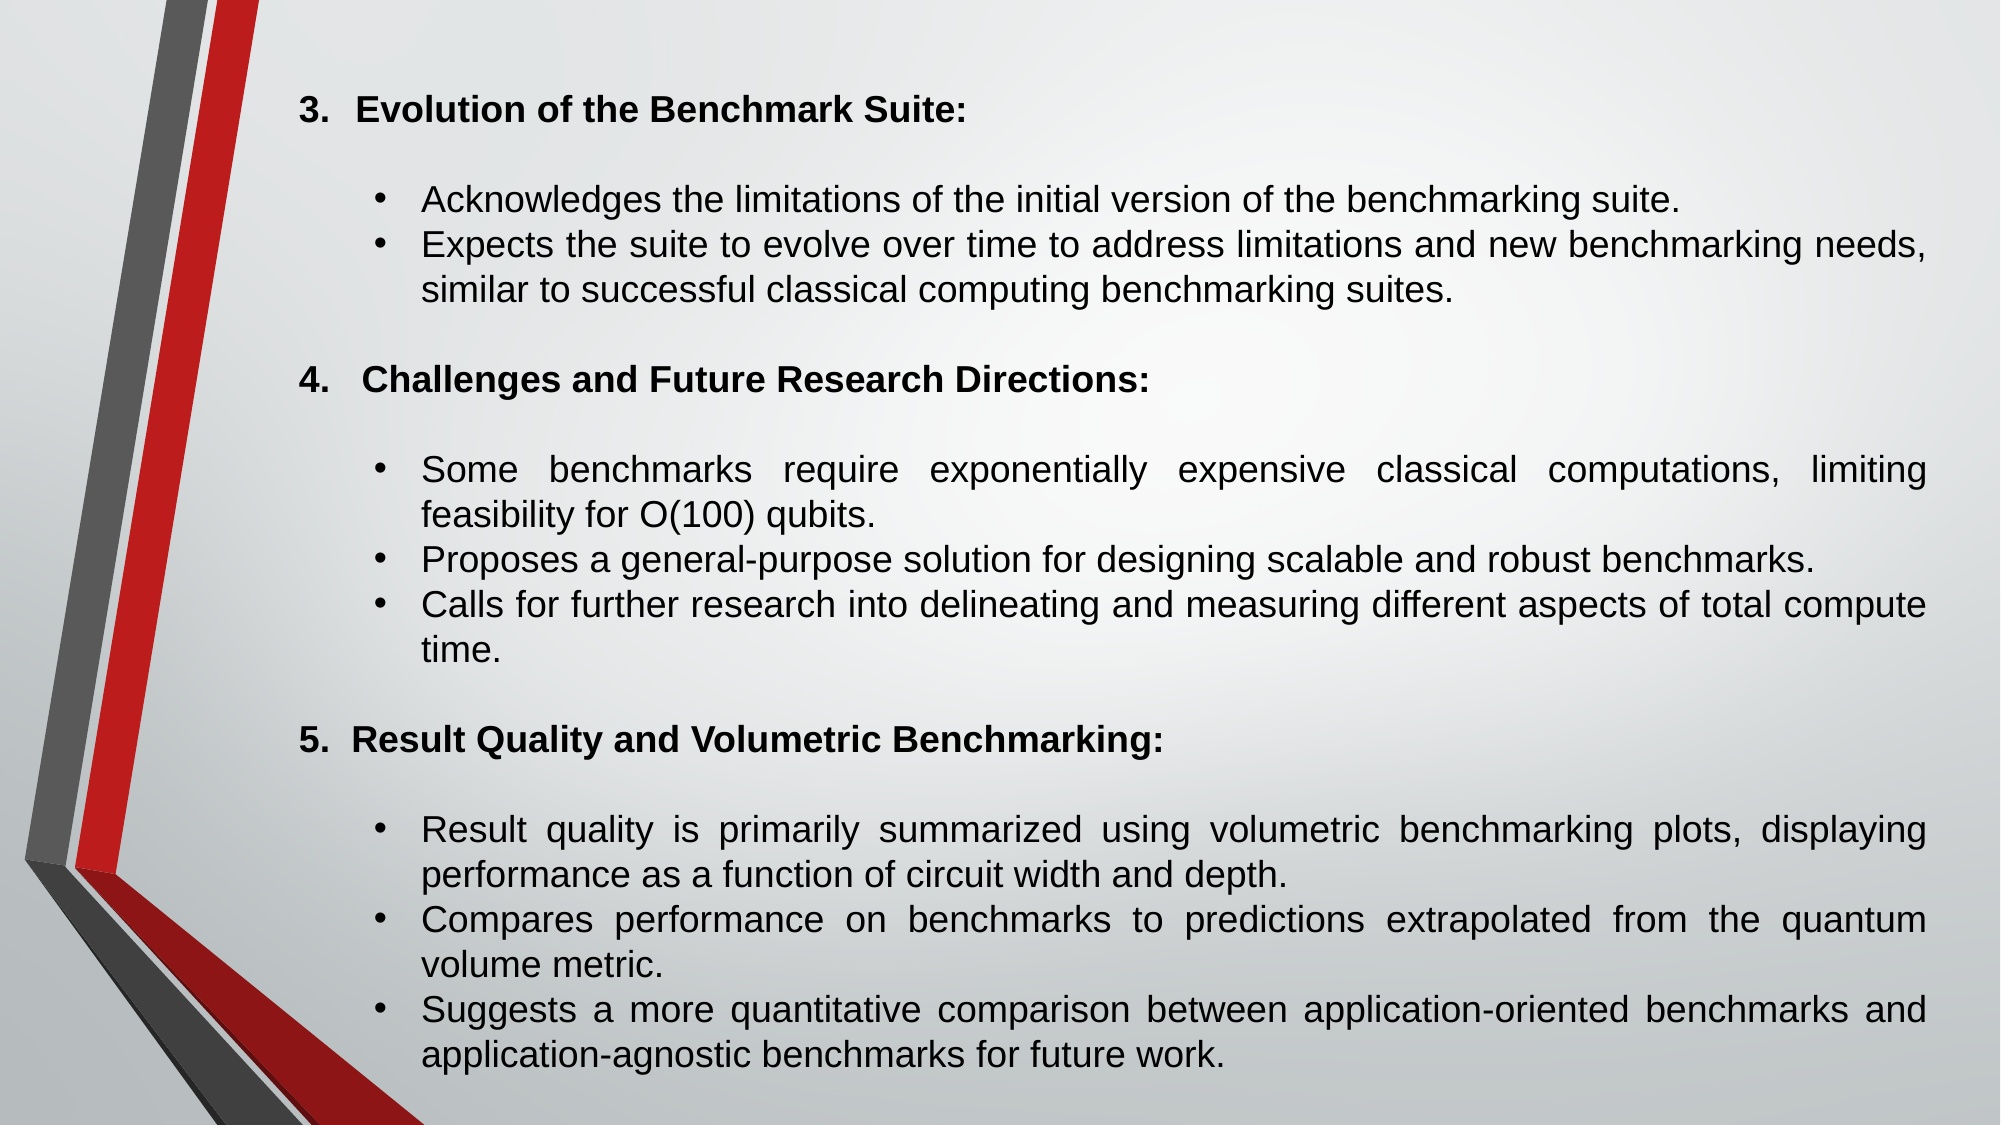

Evolution of the Benchmark Suite:

Acknowledges the limitations of the initial version of the benchmarking suite.
Expects the suite to evolve over time to address limitations and new benchmarking needs, similar to successful classical computing benchmarking suites.

   Challenges and Future Research Directions:

Some benchmarks require exponentially expensive classical computations, limiting feasibility for O(100) qubits.
Proposes a general-purpose solution for designing scalable and robust benchmarks.
Calls for further research into delineating and measuring different aspects of total compute time.

  Result Quality and Volumetric Benchmarking:

Result quality is primarily summarized using volumetric benchmarking plots, displaying performance as a function of circuit width and depth.
Compares performance on benchmarks to predictions extrapolated from the quantum volume metric.
Suggests a more quantitative comparison between application-oriented benchmarks and application-agnostic benchmarks for future work.